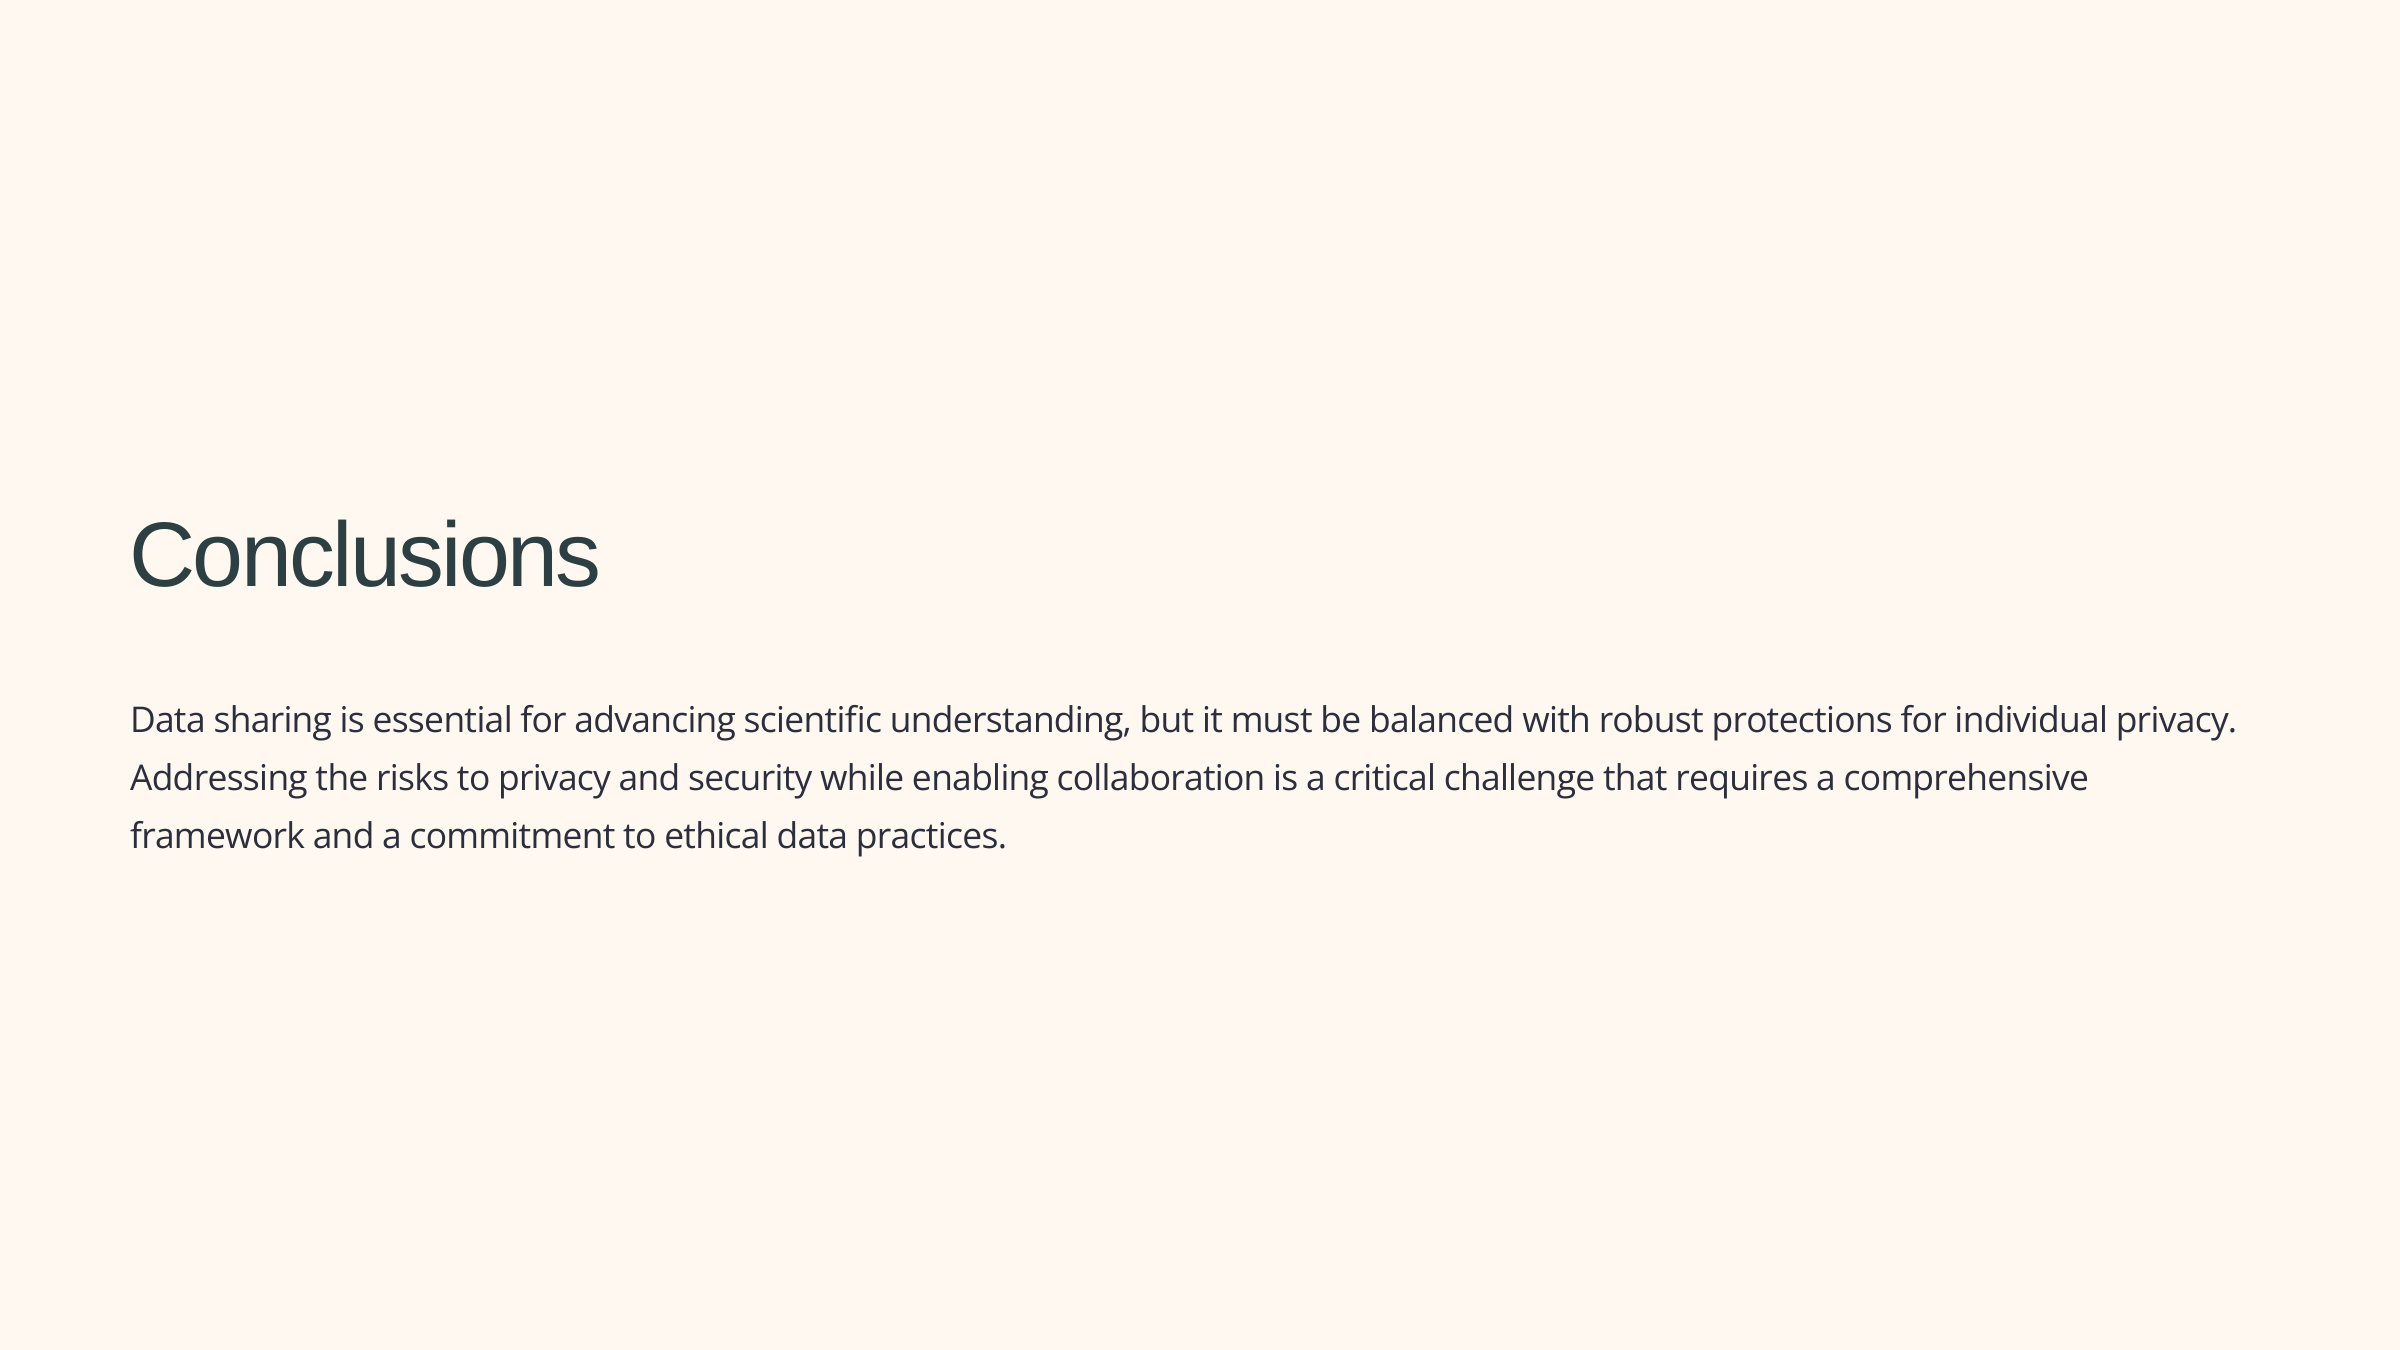

Conclusions
Data sharing is essential for advancing scientific understanding, but it must be balanced with robust protections for individual privacy. Addressing the risks to privacy and security while enabling collaboration is a critical challenge that requires a comprehensive framework and a commitment to ethical data practices.